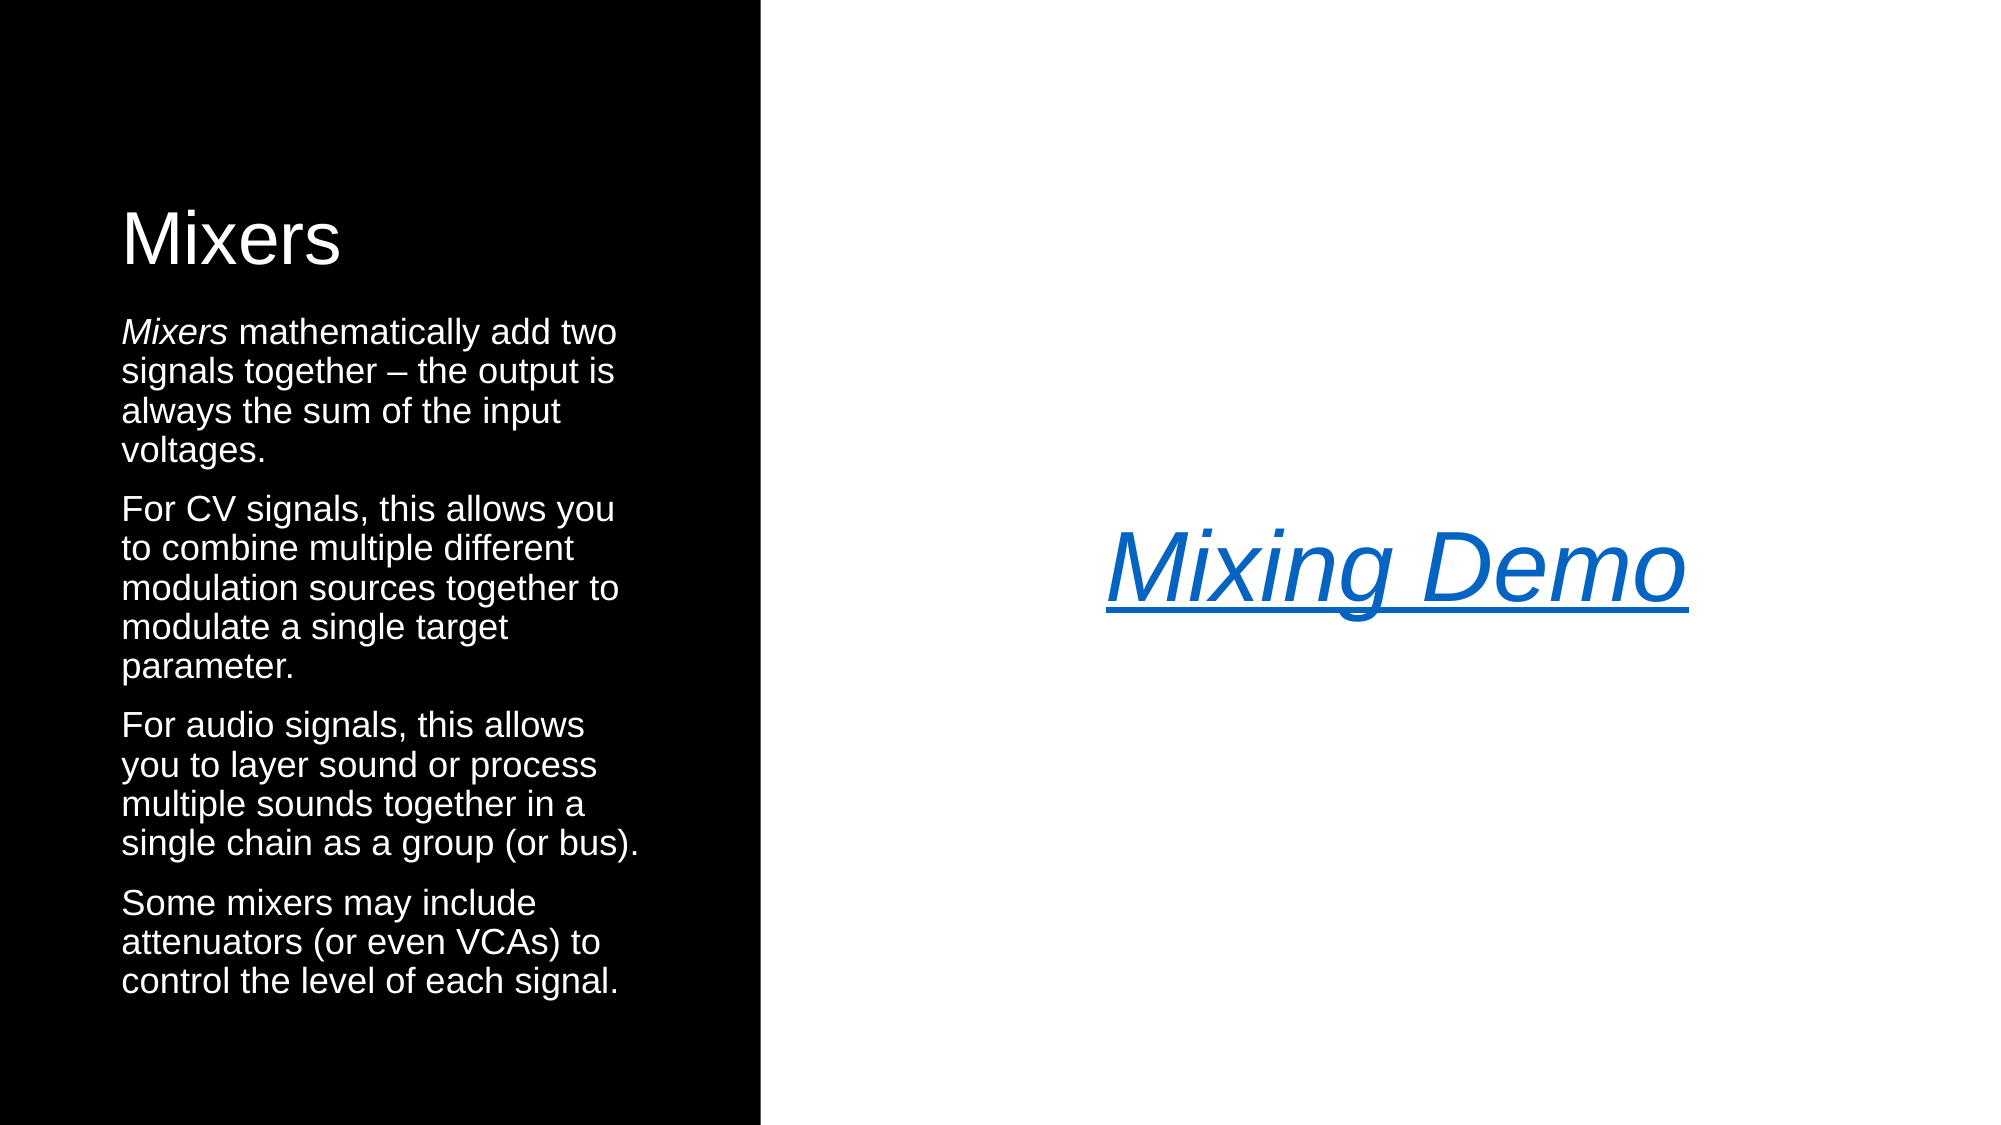

# Mixers
Mixers mathematically add two signals together – the output is always the sum of the input voltages.
For CV signals, this allows you to combine multiple different modulation sources together to modulate a single target parameter.
For audio signals, this allows you to layer sound or process multiple sounds together in a single chain as a group (or bus).
Some mixers may include attenuators (or even VCAs) to control the level of each signal.
Mixing Demo